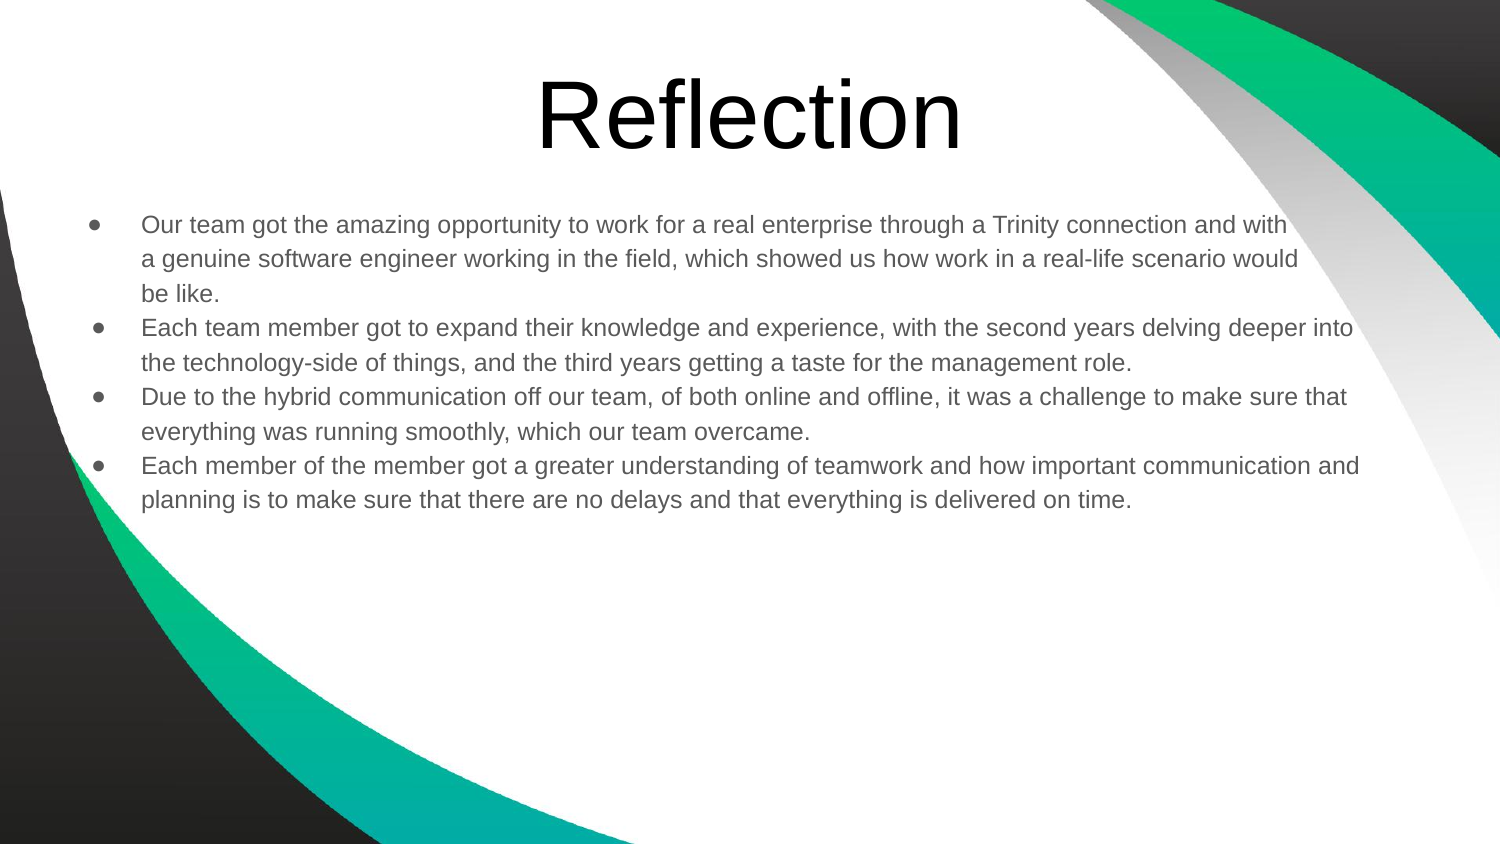

# Reflection
Our team got the amazing opportunity to work for a real enterprise through a Trinity connection and with                    a genuine software engineer working in the field, which showed us how work in a real-life scenario would                be like.
Each team member got to expand their knowledge and experience, with the second years delving deeper into       the technology-side of things, and the third years getting a taste for the management role.
Due to the hybrid communication off our team, of both online and offline, it was a challenge to make sure that everything was running smoothly, which our team overcame.
Each member of the member got a greater understanding of teamwork and how important communication and planning is to make sure that there are no delays and that everything is delivered on time.